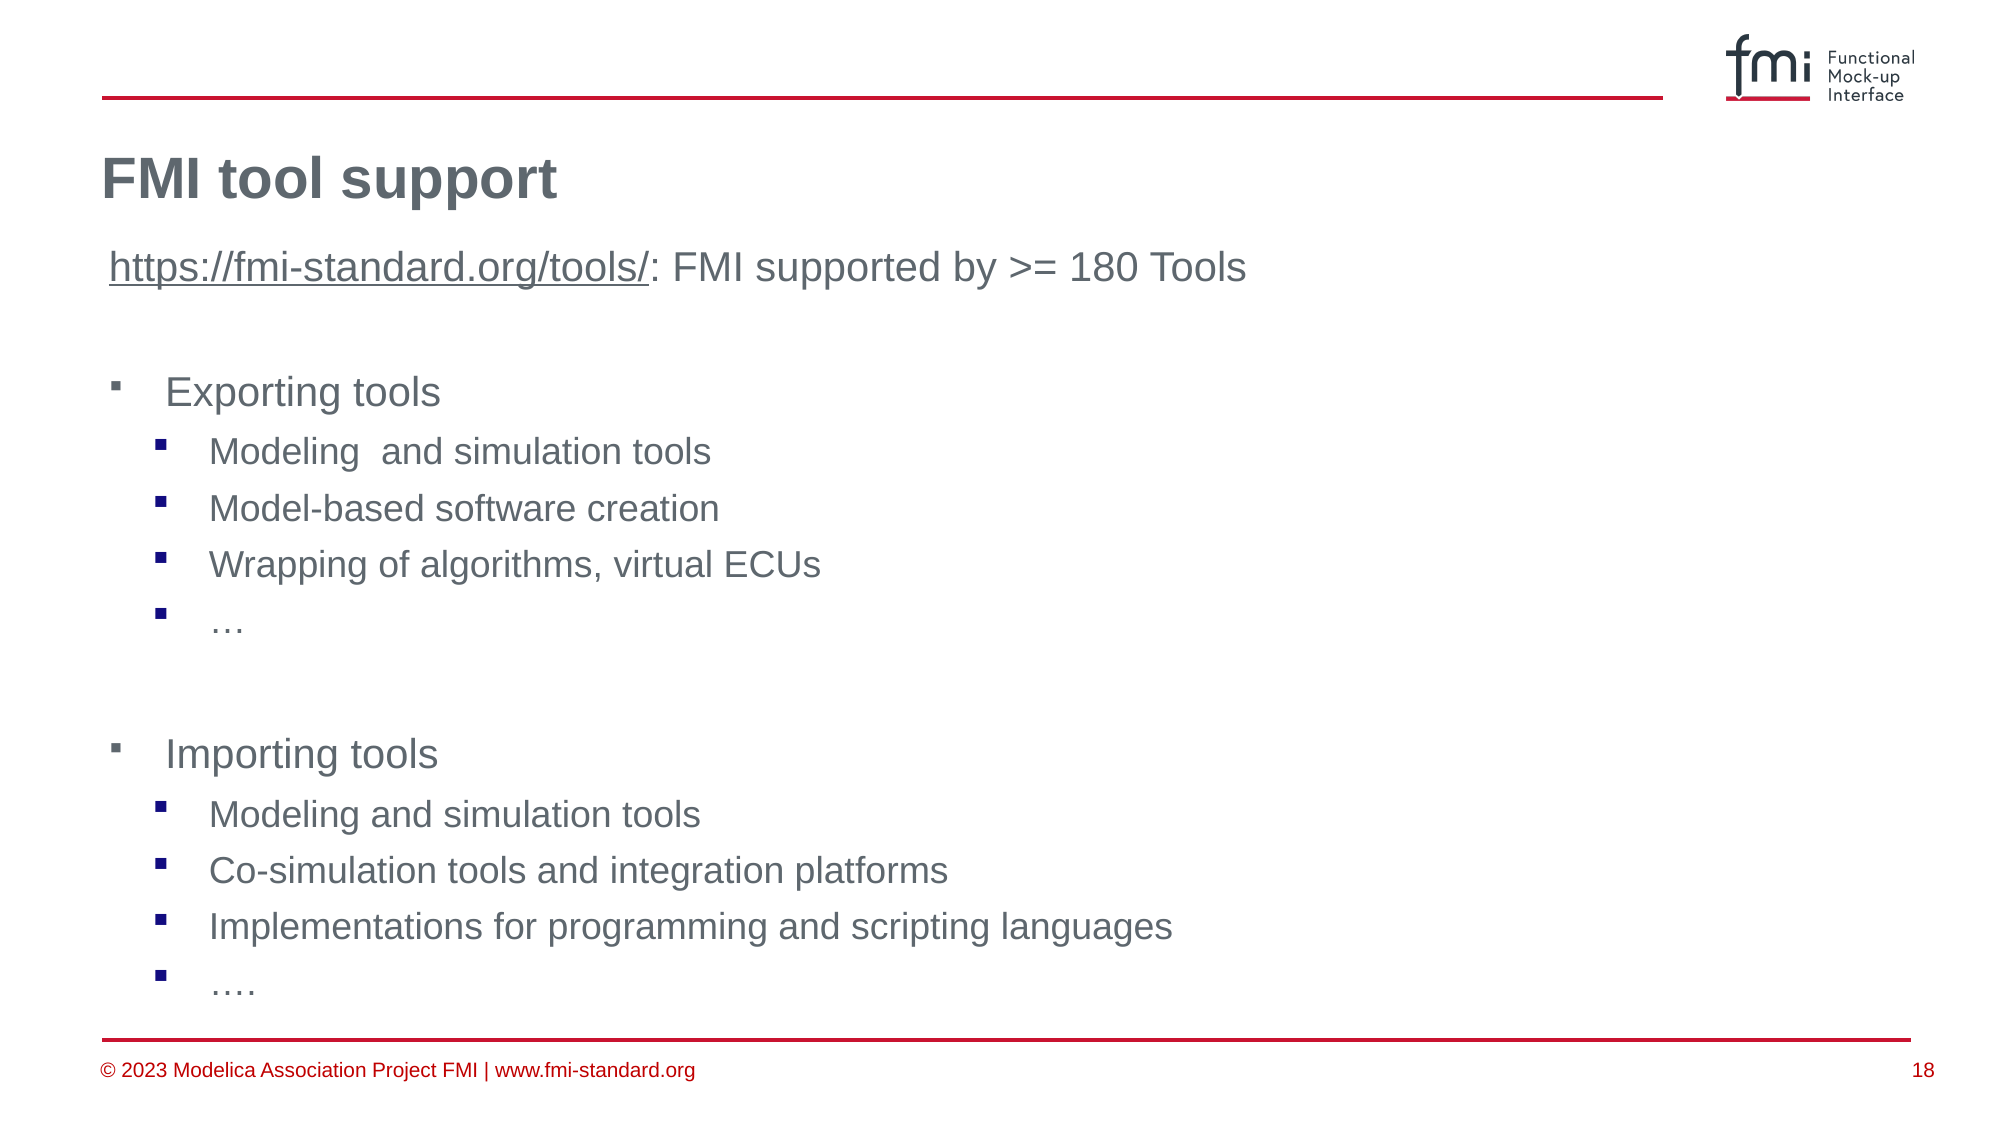

# FMI tool support
https://fmi-standard.org/tools/: FMI supported by >= 180 Tools

Exporting tools
Modeling  and simulation tools
Model-based software creation
Wrapping of algorithms, virtual ECUs
…

Importing tools
Modeling and simulation tools
Co-simulation tools and integration platforms
Implementations for programming and scripting languages
….